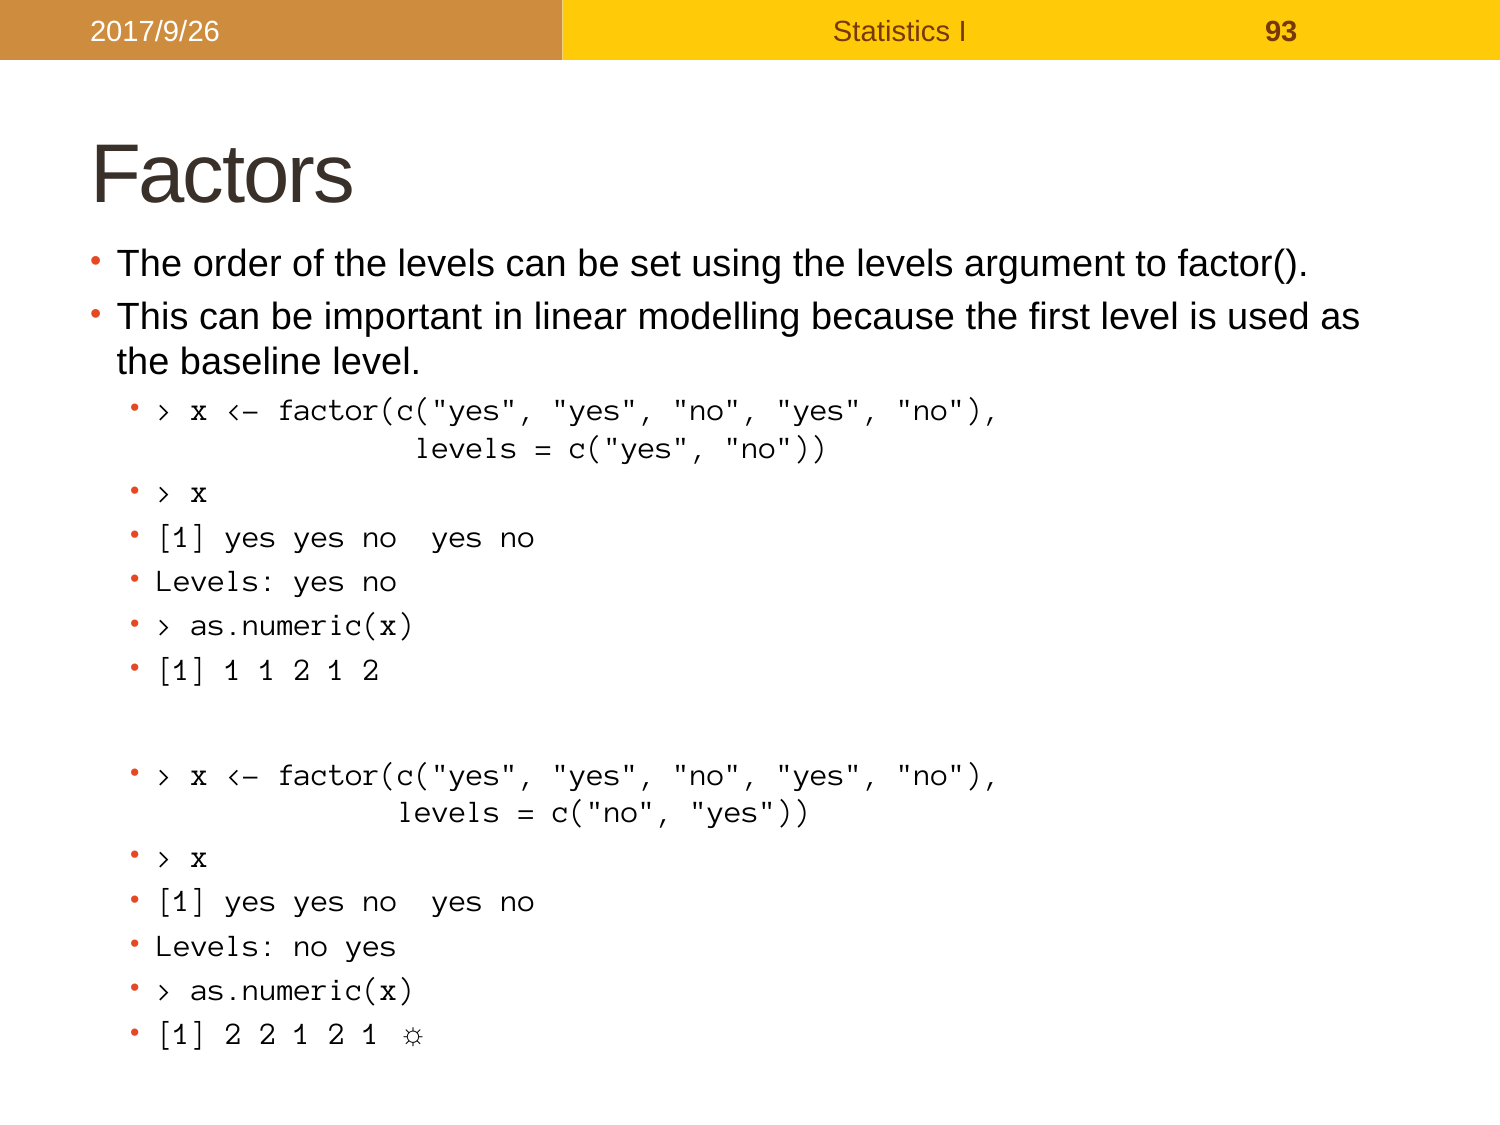

2017/9/26
Statistics I
93
# Factors
The order of the levels can be set using the levels argument to factor().
This can be important in linear modelling because the first level is used as the baseline level.
> x <- factor(c("yes", "yes", "no", "yes", "no"),
               levels = c("yes", "no"))
> x
[1] yes yes no  yes no
Levels: yes no
> as.numeric(x)
[1] 1 1 2 1 2

> x <- factor(c("yes", "yes", "no", "yes", "no"),
              levels = c("no", "yes"))
> x
[1] yes yes no  yes no
Levels: no yes
> as.numeric(x)
[1] 2 2 1 2 1 ☼